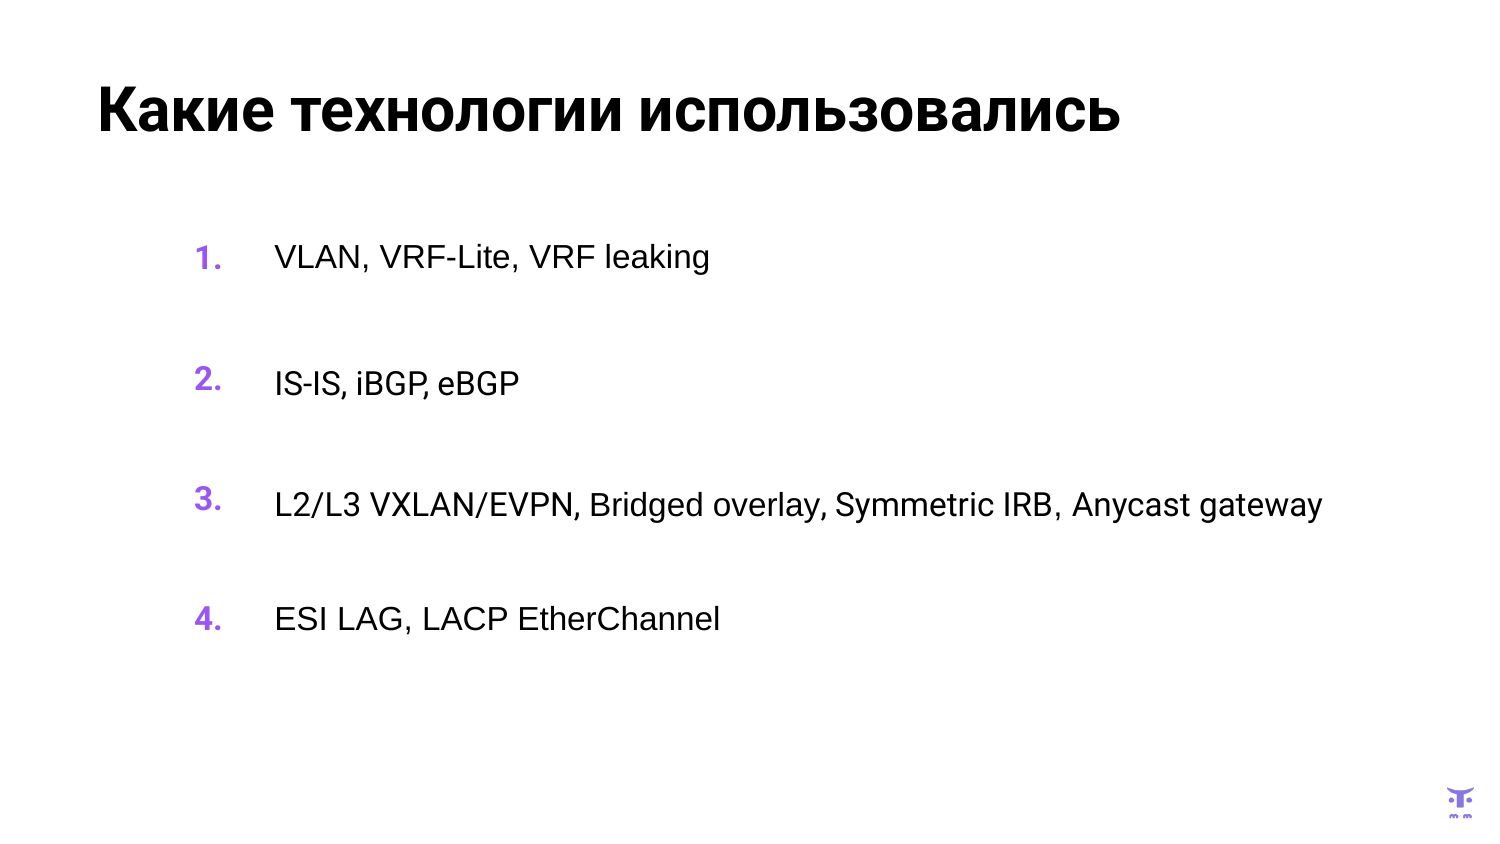

# Какие технологии использовались

| 1. | VLAN, VRF-Lite, VRF leaking |
| --- | --- |
| 2. | IS-IS, iBGP, eBGP |
| 3. | L2/L3 VXLAN/EVPN, Bridged overlay, Symmetric IRB, Anycast gateway |
| 4. | ESI LAG, LACP EtherChannel |